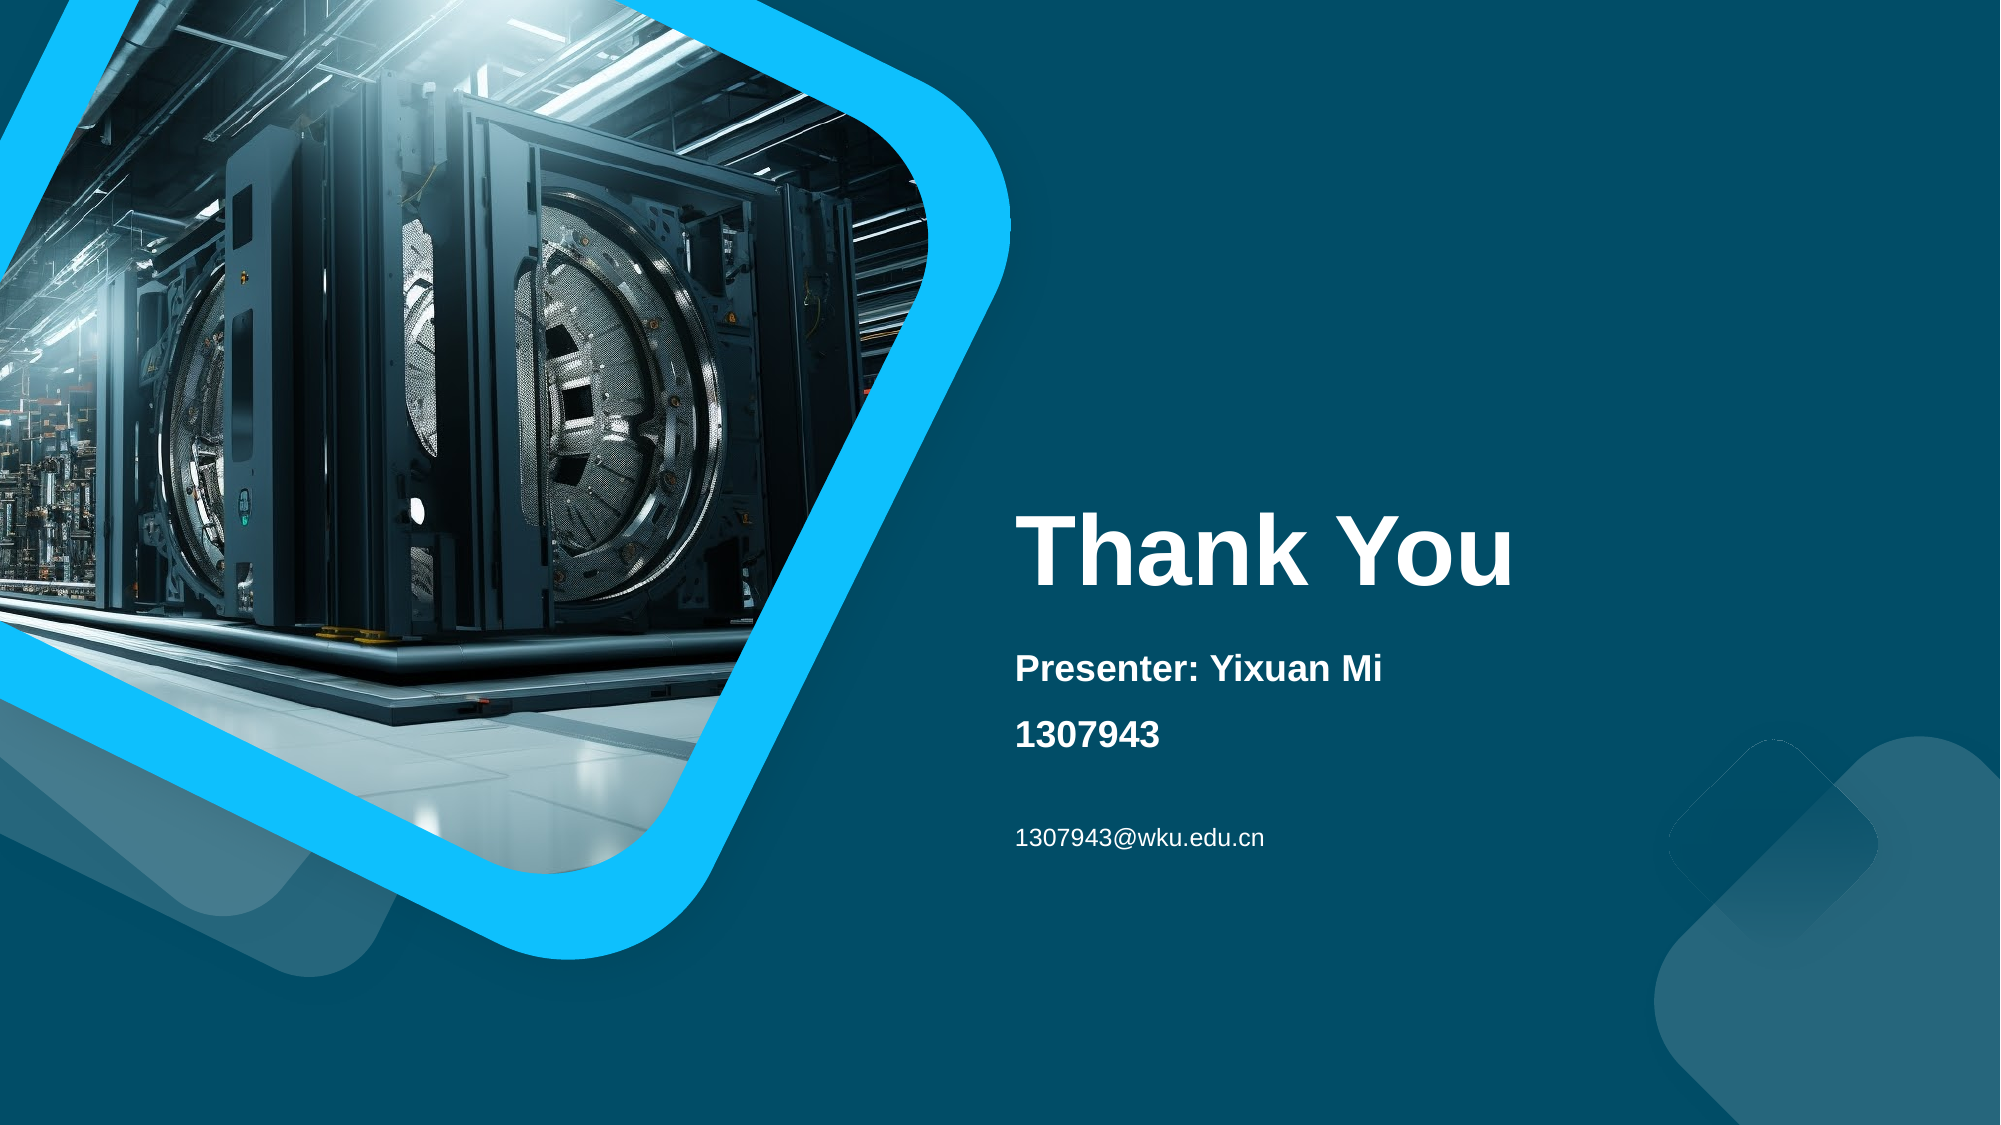

# Thank You
Presenter: Yixuan Mi
1307943
1307943@wku.edu.cn